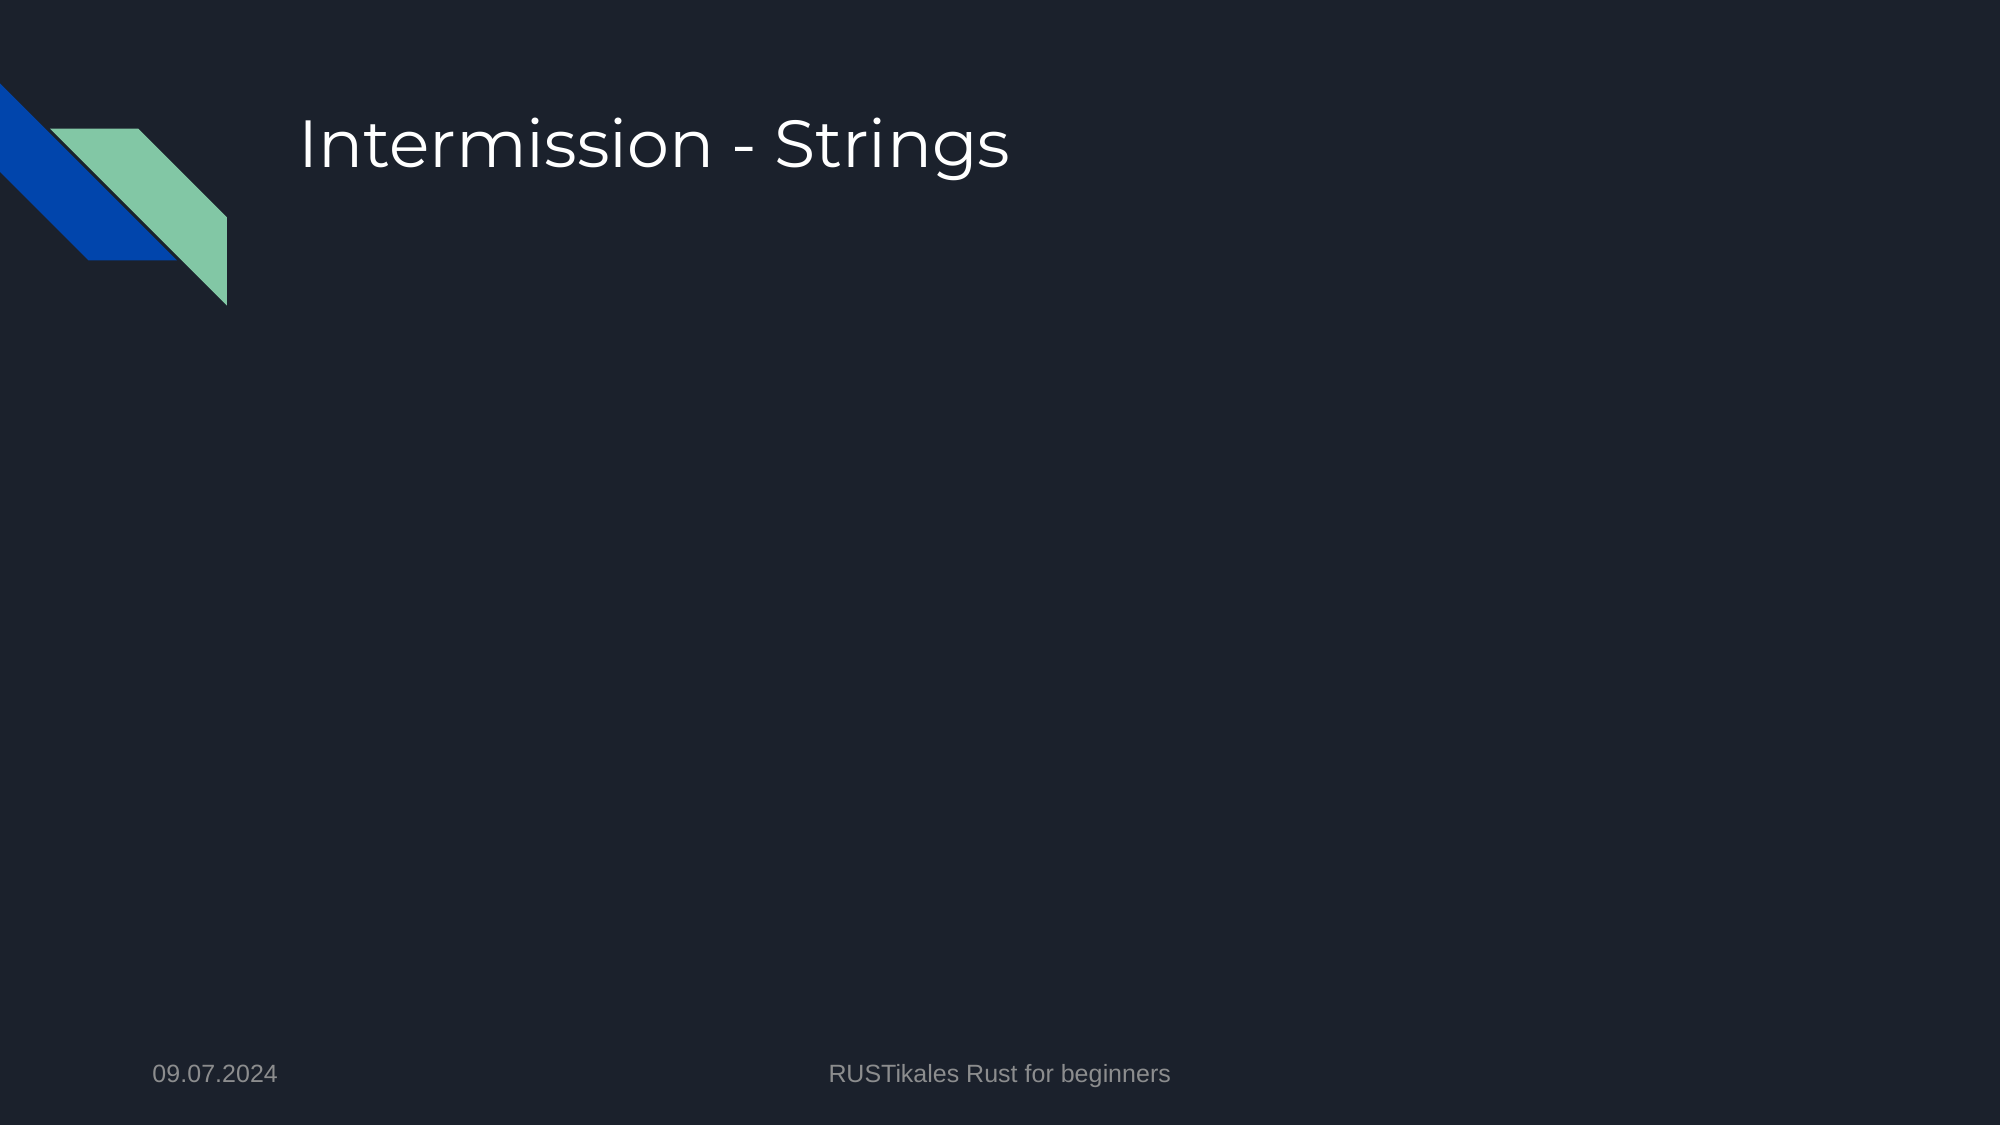

# Intermission - Strings
09.07.2024
RUSTikales Rust for beginners